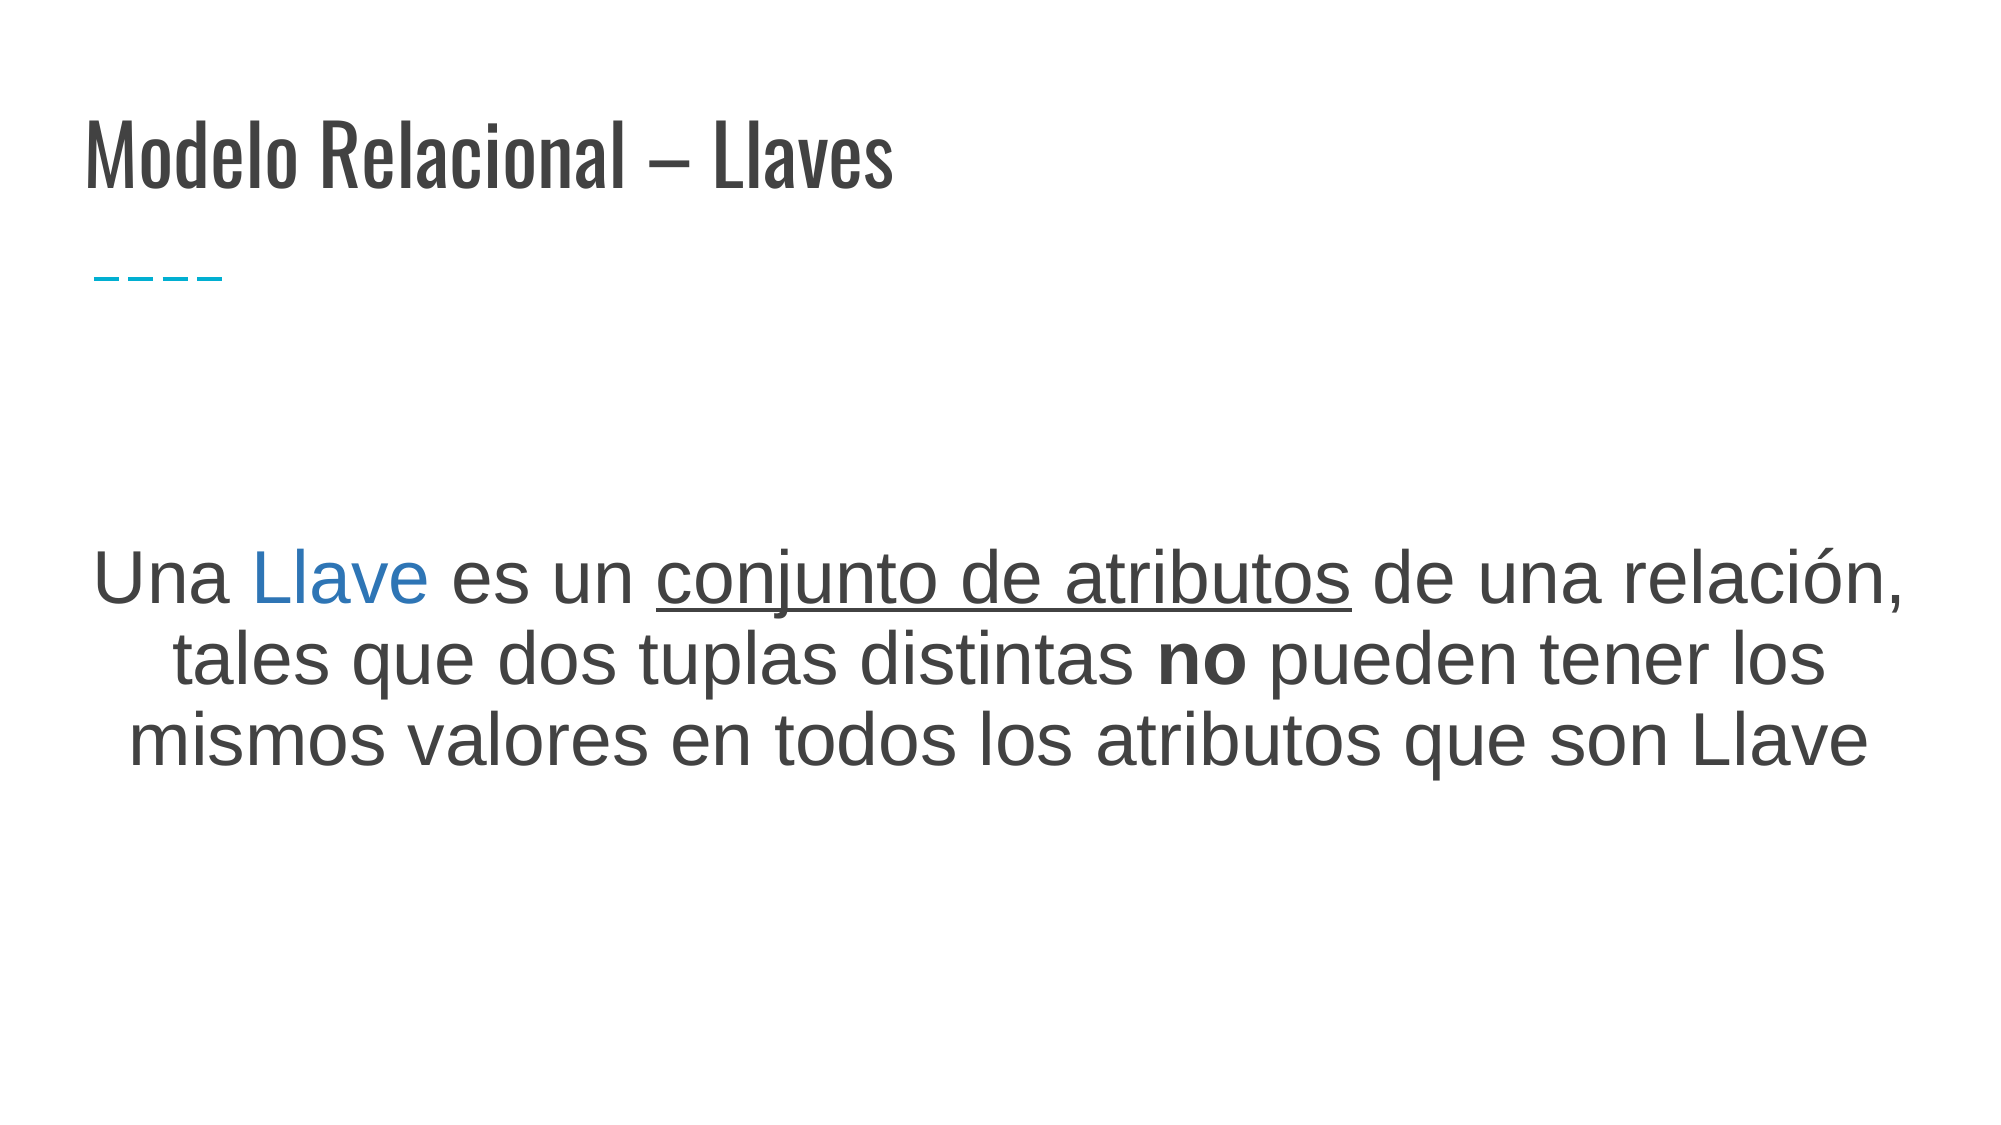

# Modelo Relacional – Llaves
Una Llave es un conjunto de atributos de una relación, tales que dos tuplas distintas no pueden tener los mismos valores en todos los atributos que son Llave